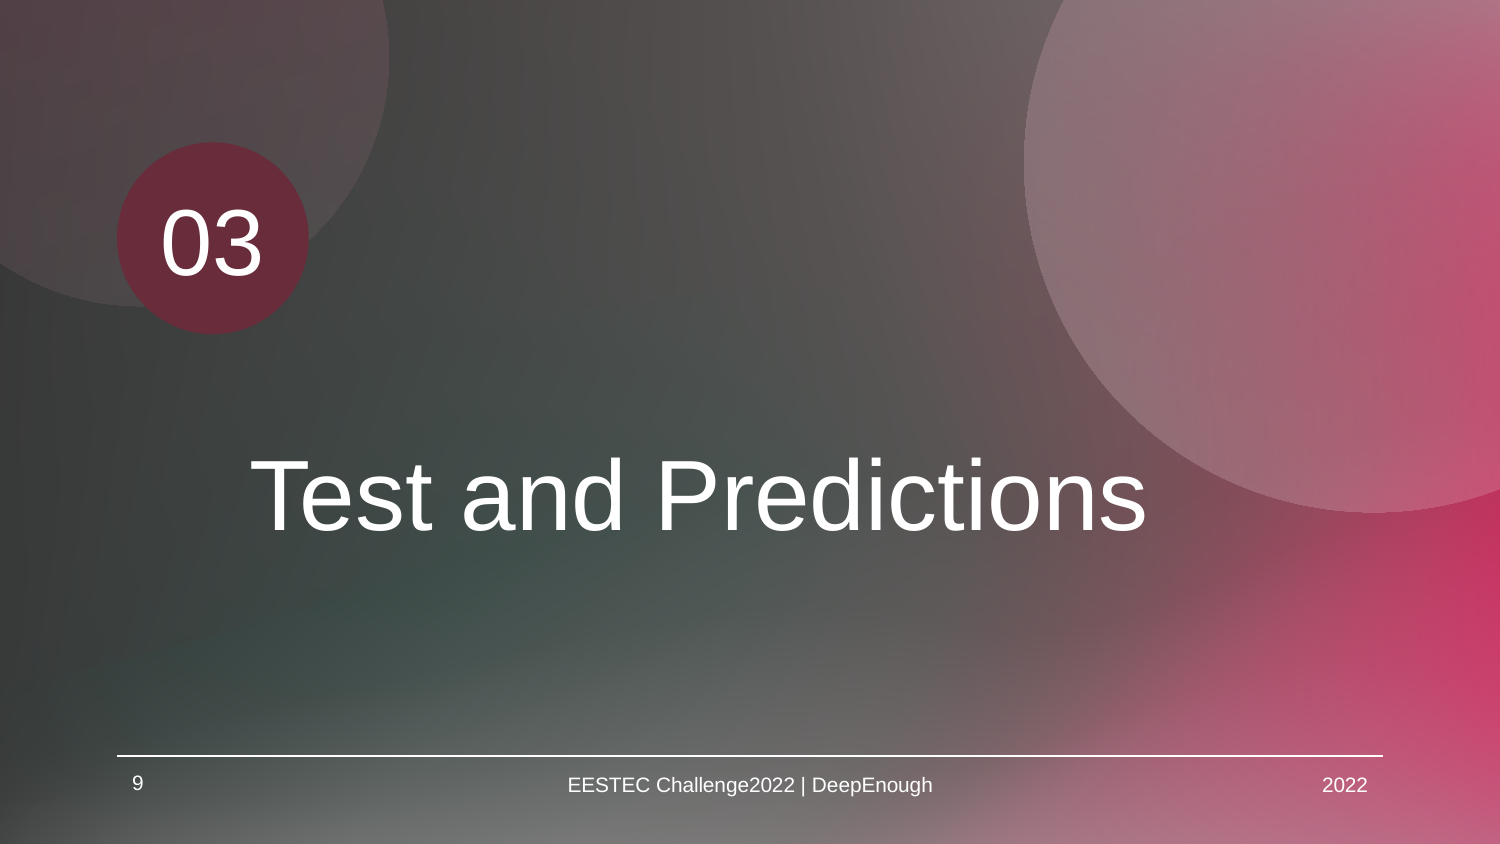

03
# Test and Predictions
9
EESTEC Challenge2022 | DeepEnough
2022